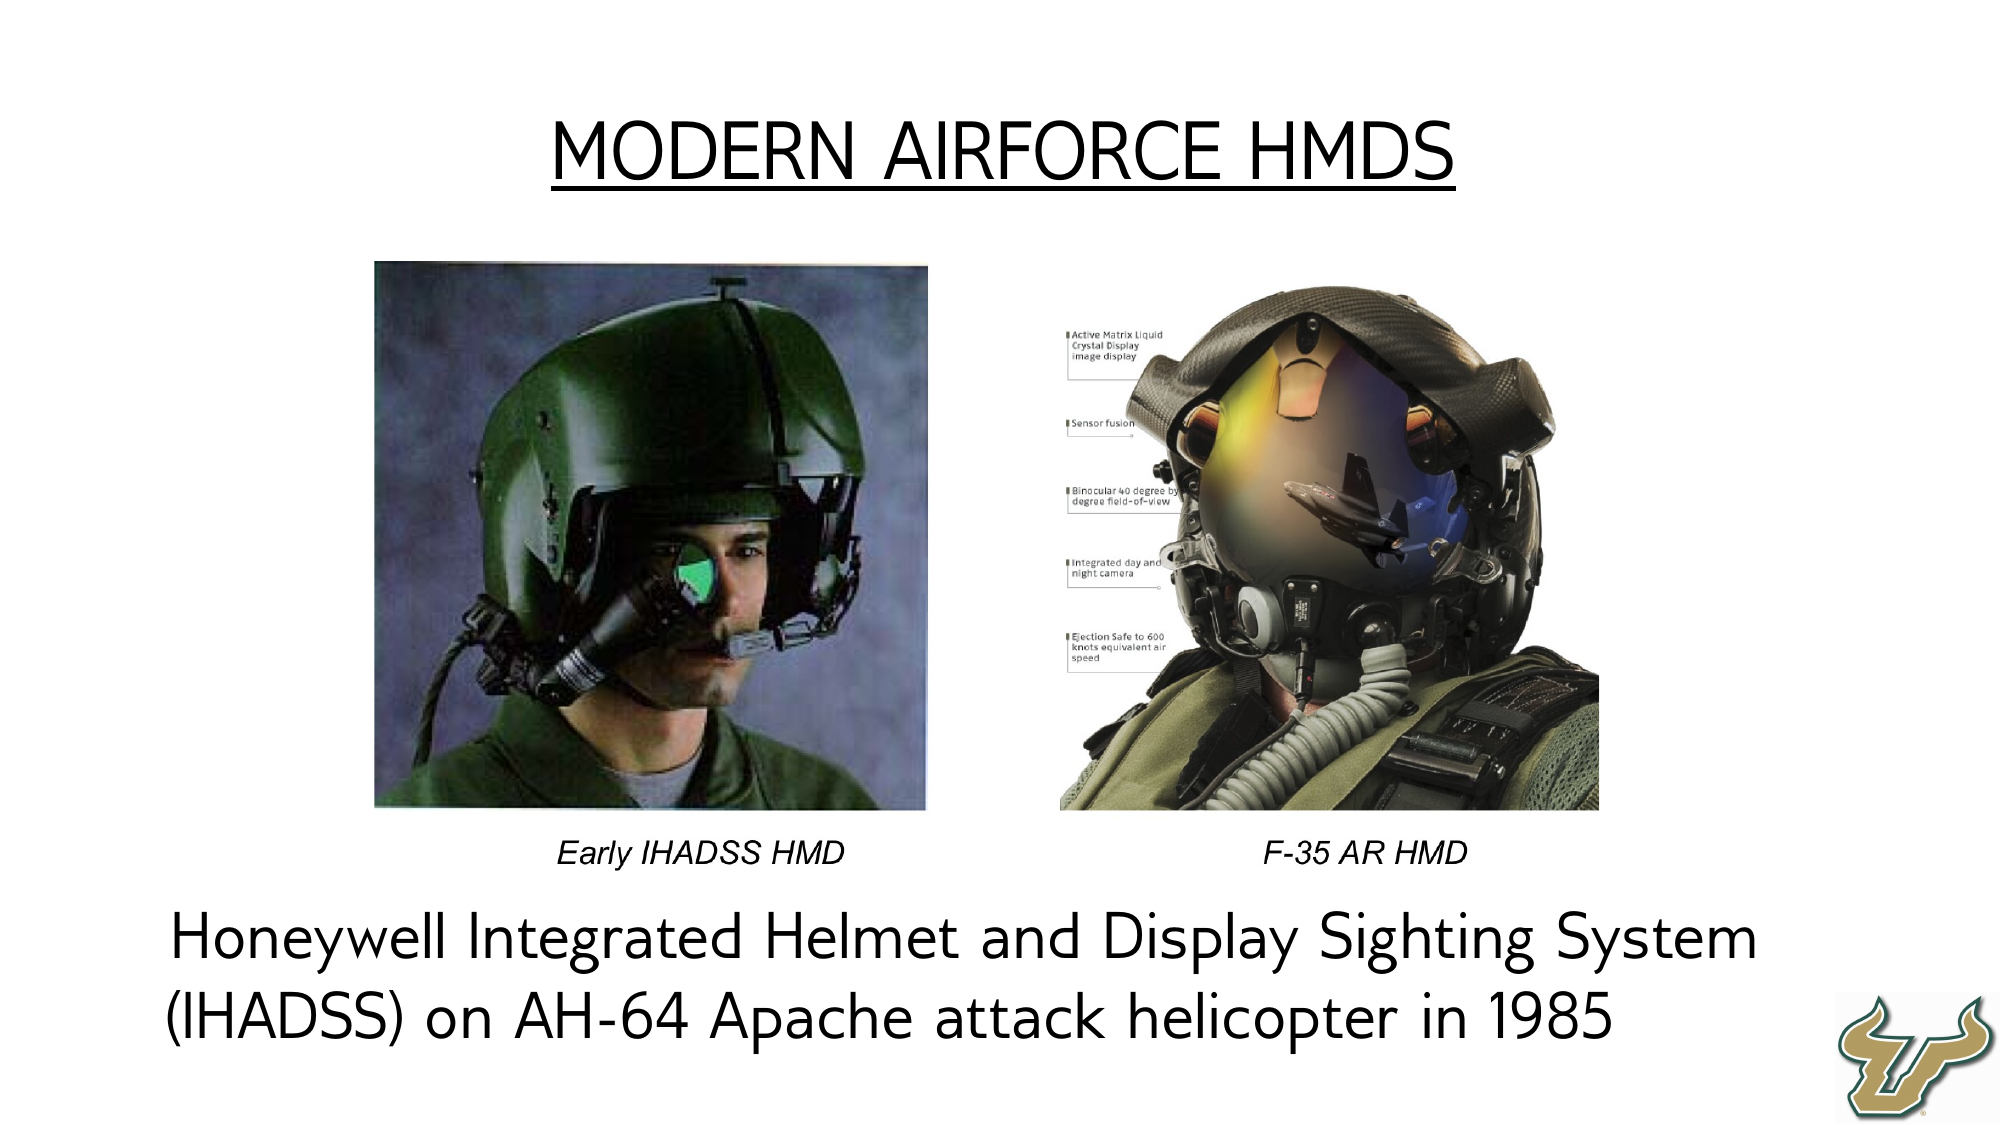

Modern Airforce HMDs

Honeywell Integrated Helmet and Display Sighting System (IHADSS) on AH-64 Apache attack helicopter in 1985